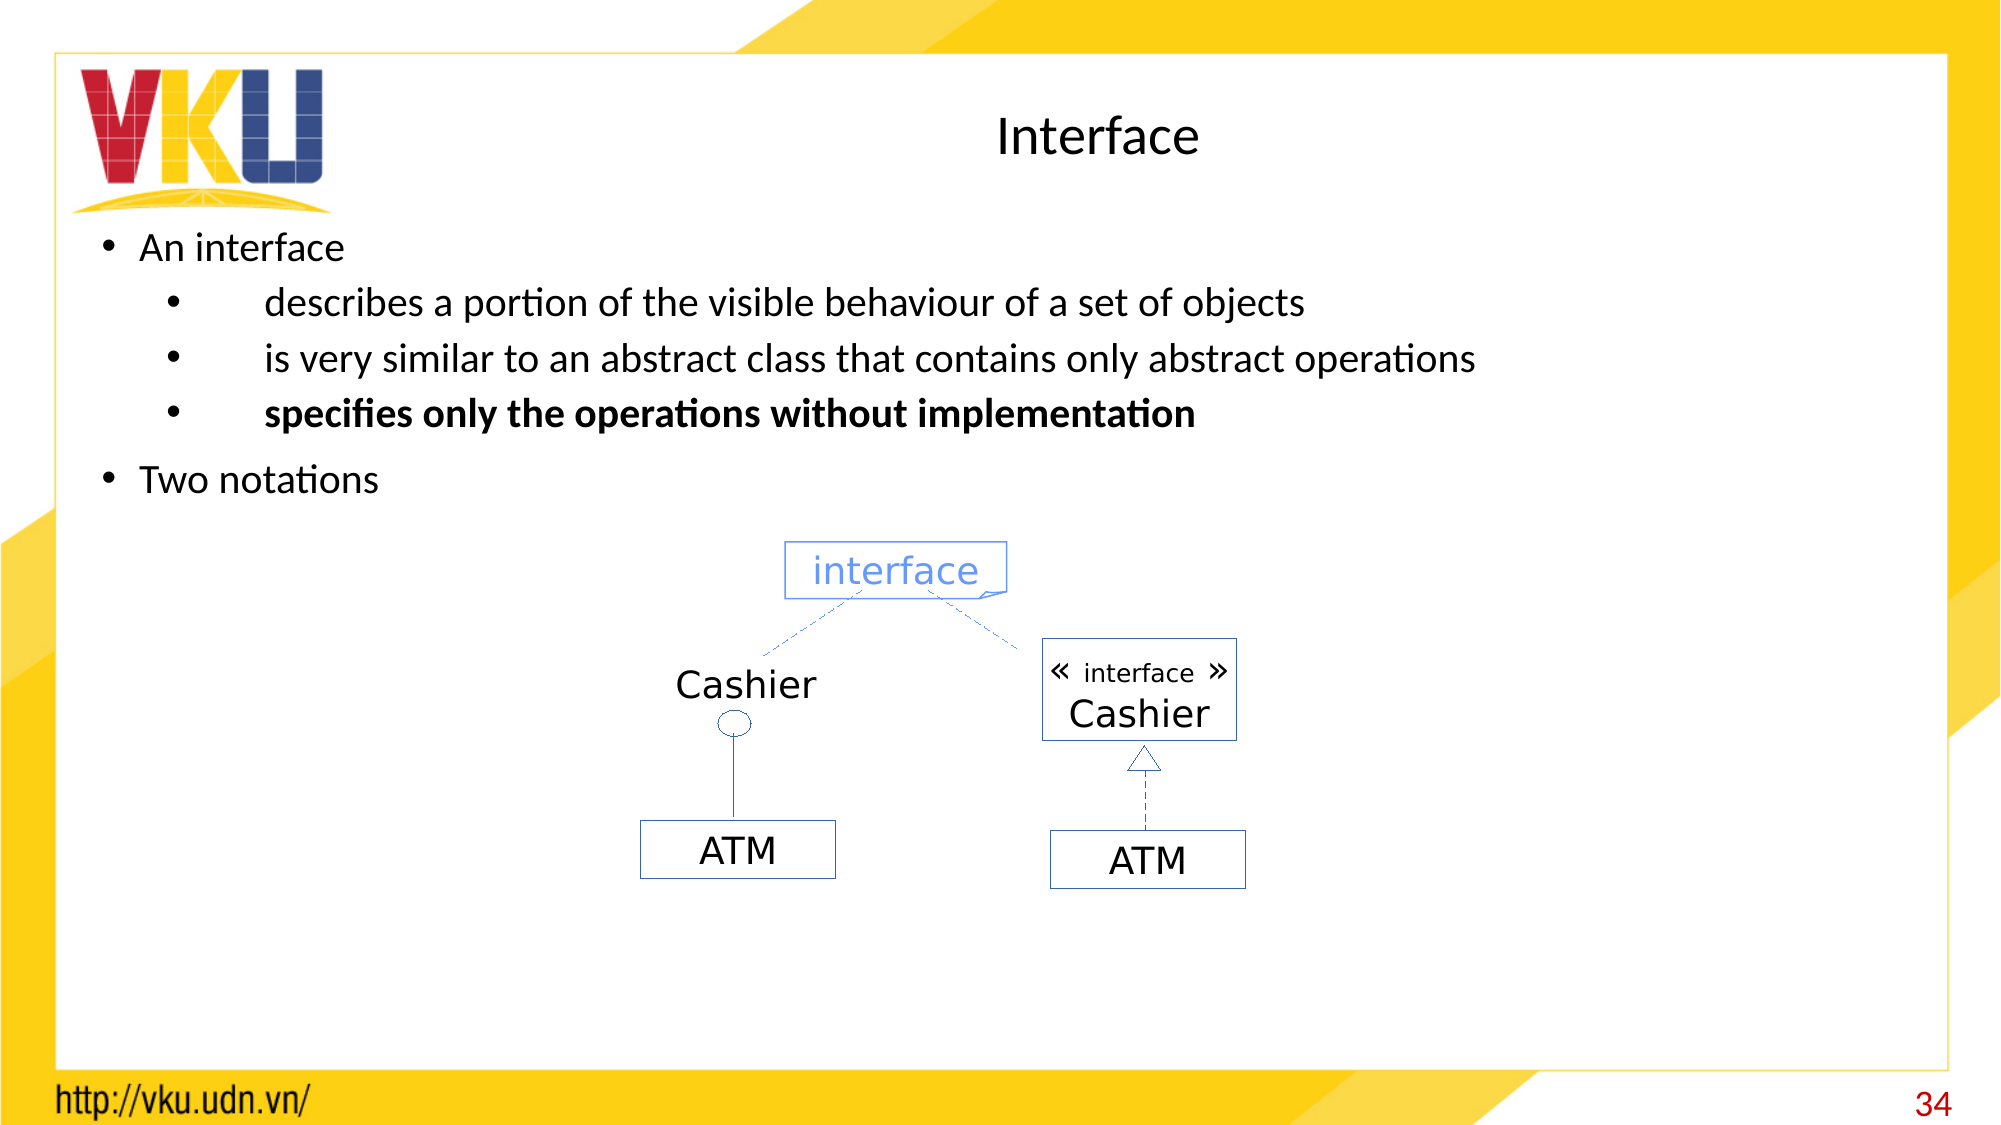

# Interface
An interface
describes a portion of the visible behaviour of a set of objects
is very similar to an abstract class that contains only abstract operations
specifies only the operations without implementation
Two notations
interface

« interface »
Cashier
Cashier

ATM
ATM

34